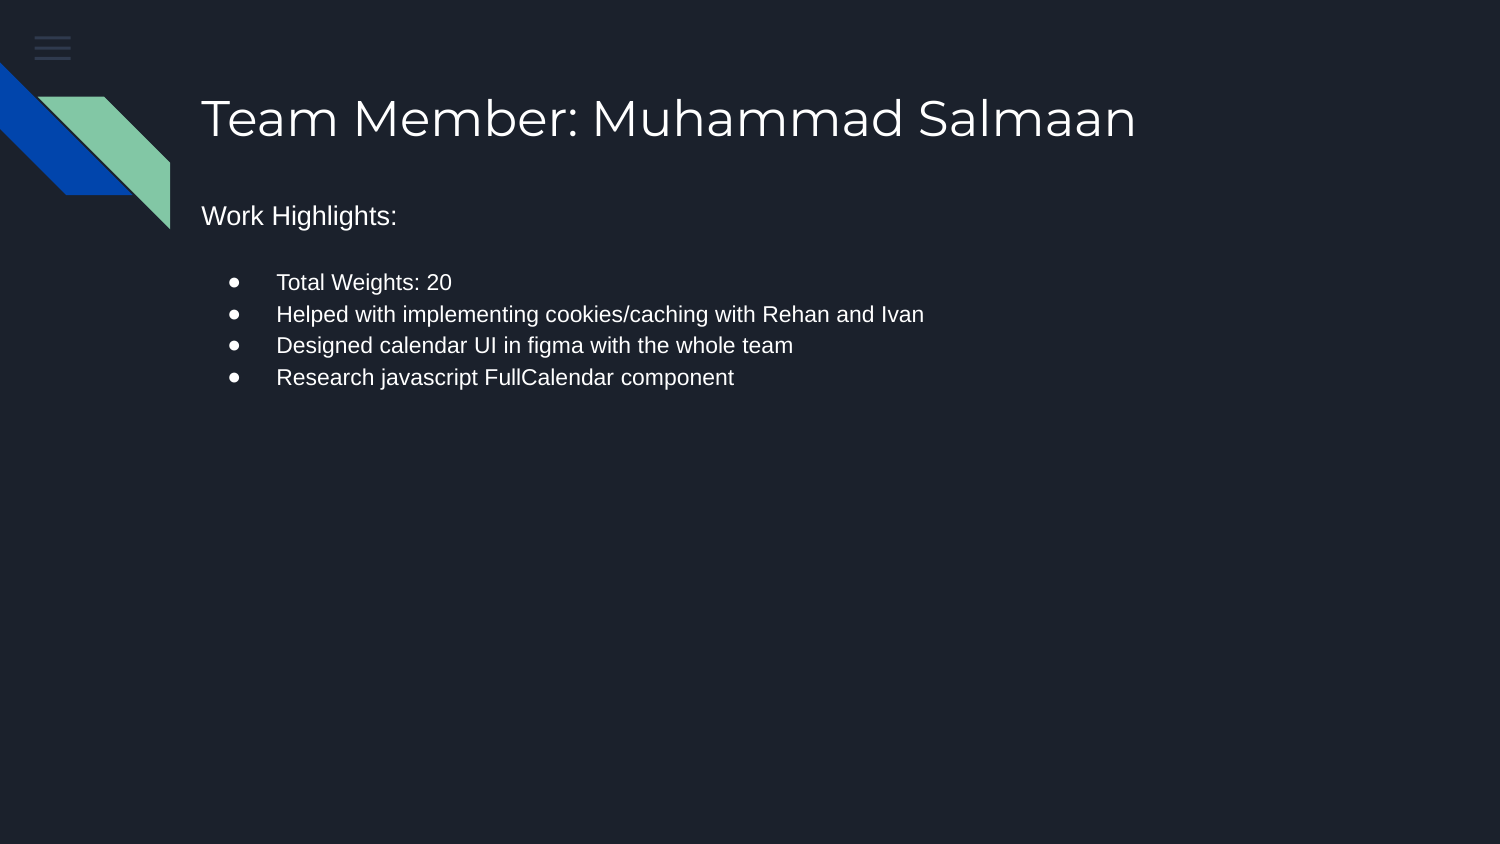

# Team Member: Muhammad Salmaan

Work Highlights:
Total Weights: 20
Helped with implementing cookies/caching with Rehan and Ivan
Designed calendar UI in figma with the whole team
Research javascript FullCalendar component